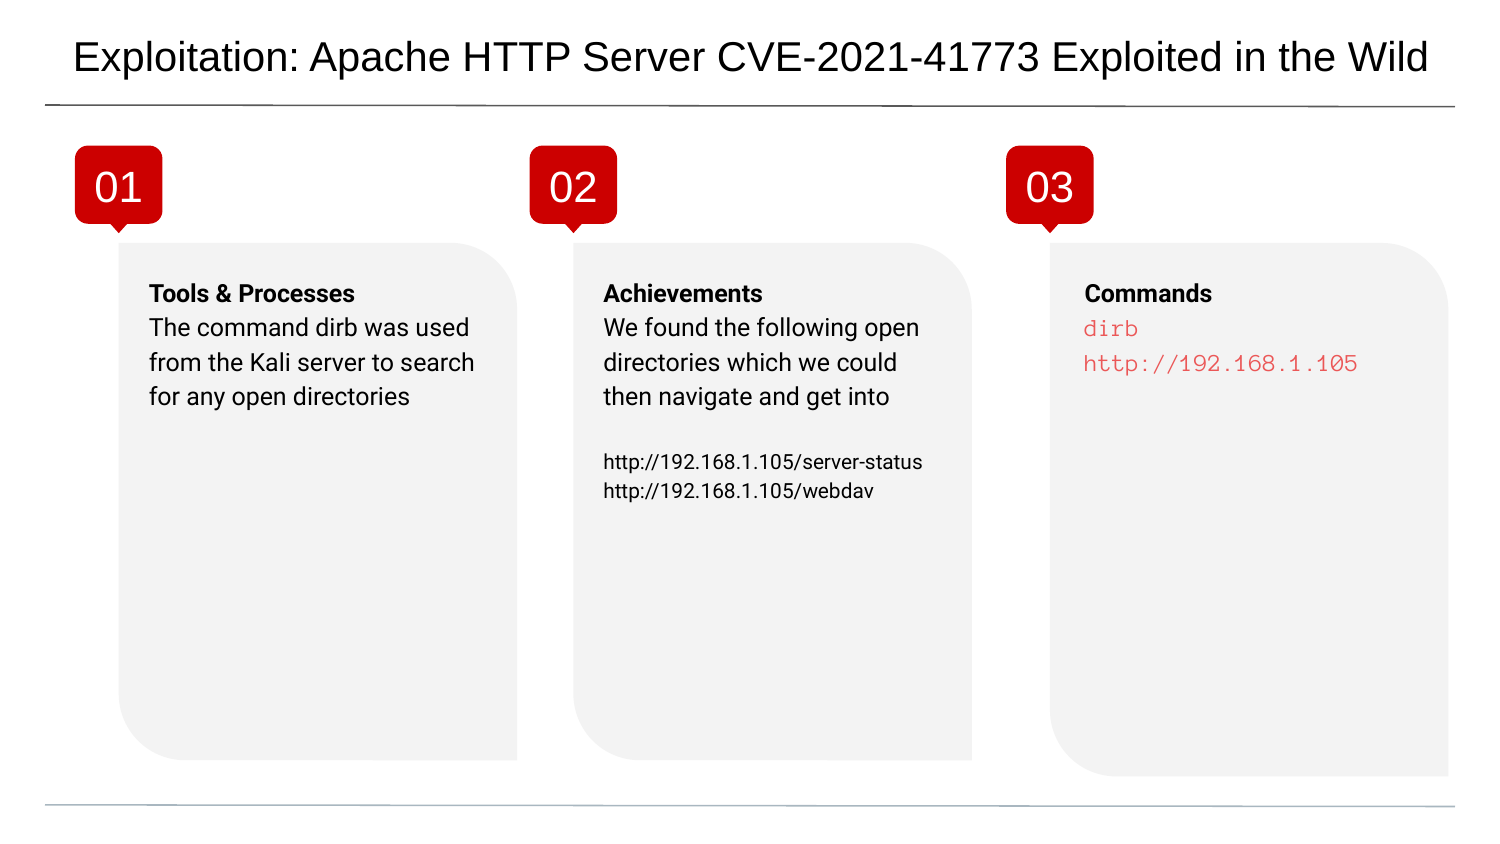

# Exploitation: Apache HTTP Server CVE-2021-41773 Exploited in the Wild
01

02

03

Tools & Processes
The command dirb was used from the Kali server to search for any open directories

Achievements
We found the following open directories which we could then navigate and get into

http://192.168.1.105/server-status
http://192.168.1.105/webdav

Commands
dirb http://192.168.1.105